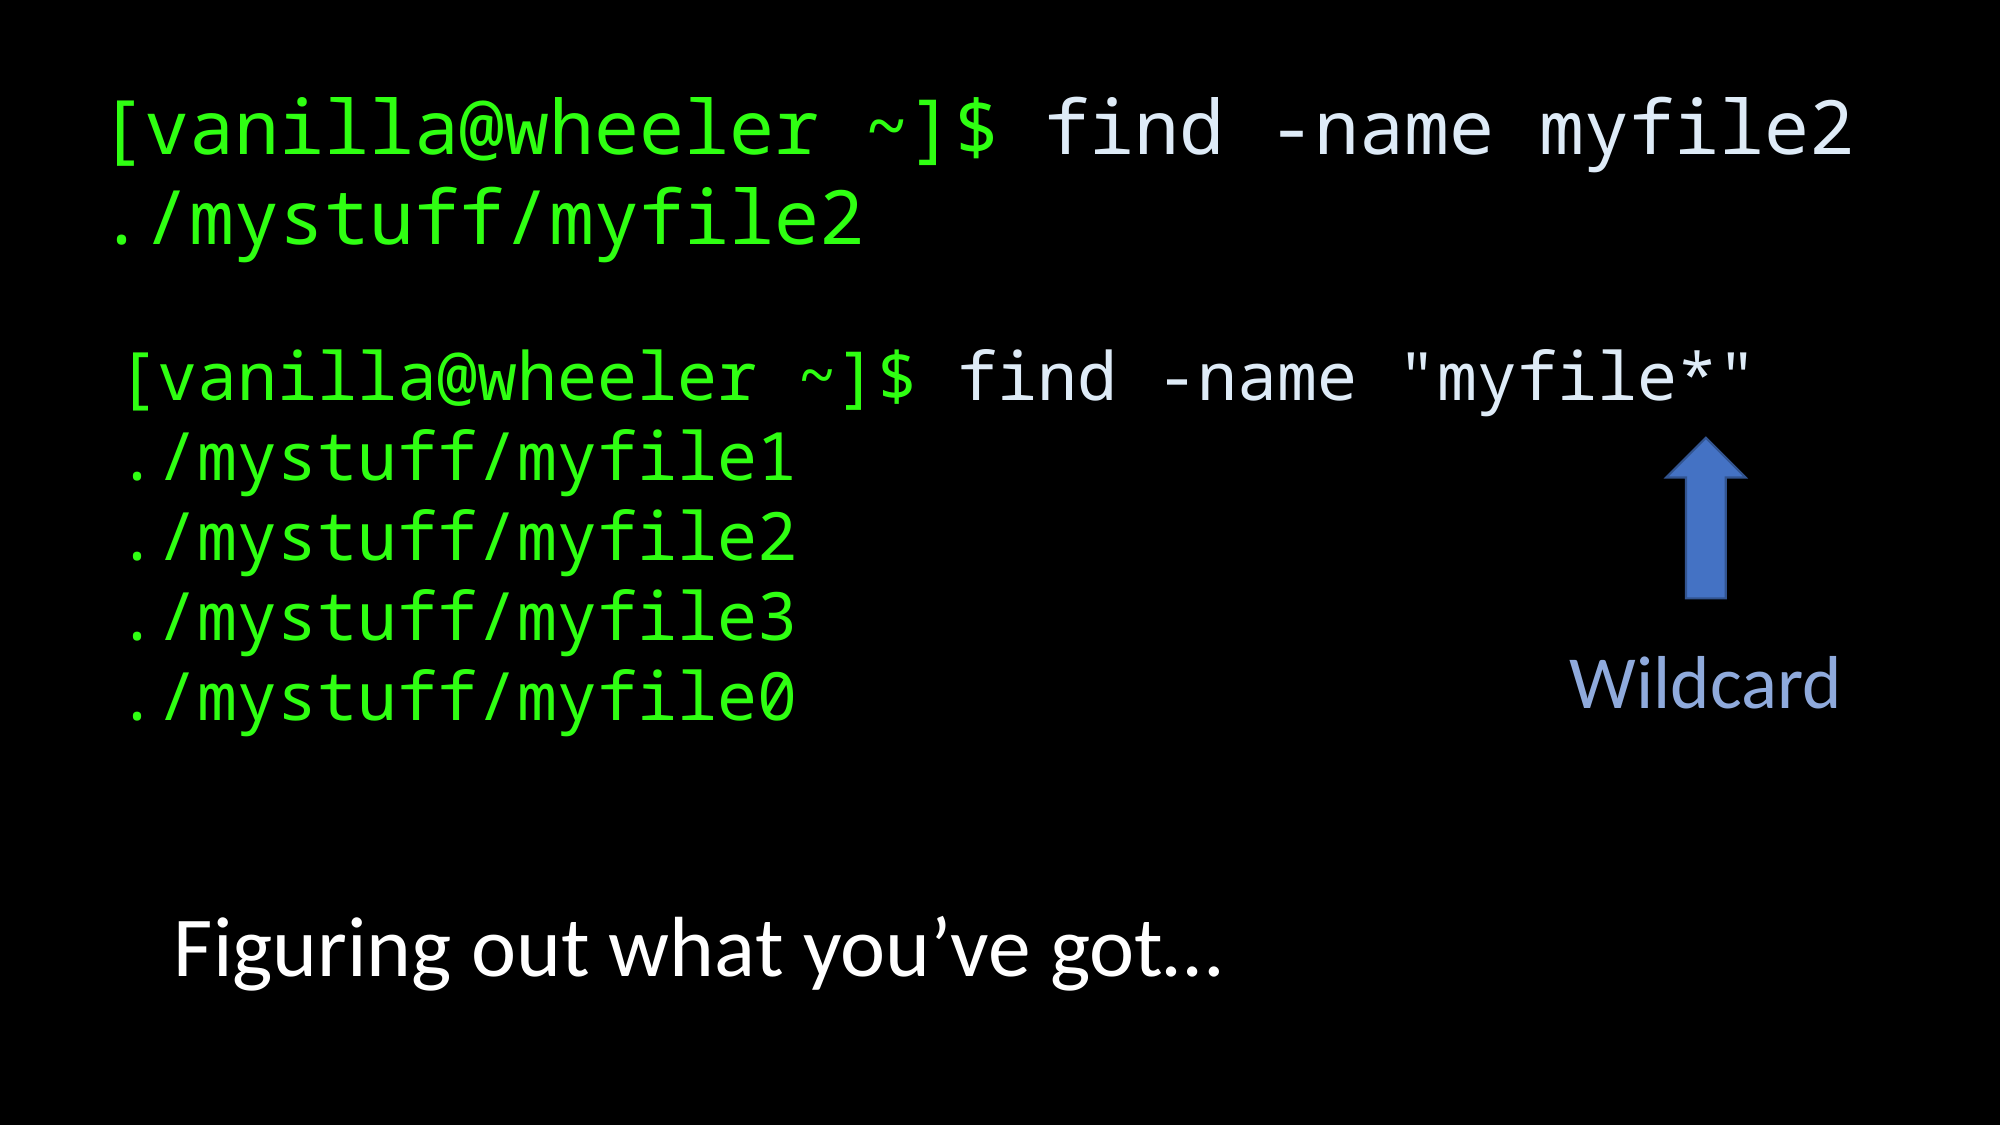

[vanilla@wheeler ~]$ find -name myfile2
./mystuff/myfile2
[vanilla@wheeler ~]$ find -name "myfile*"
./mystuff/myfile1
./mystuff/myfile2
./mystuff/myfile3
./mystuff/myfile0

Wildcard
Figuring out what you’ve got…